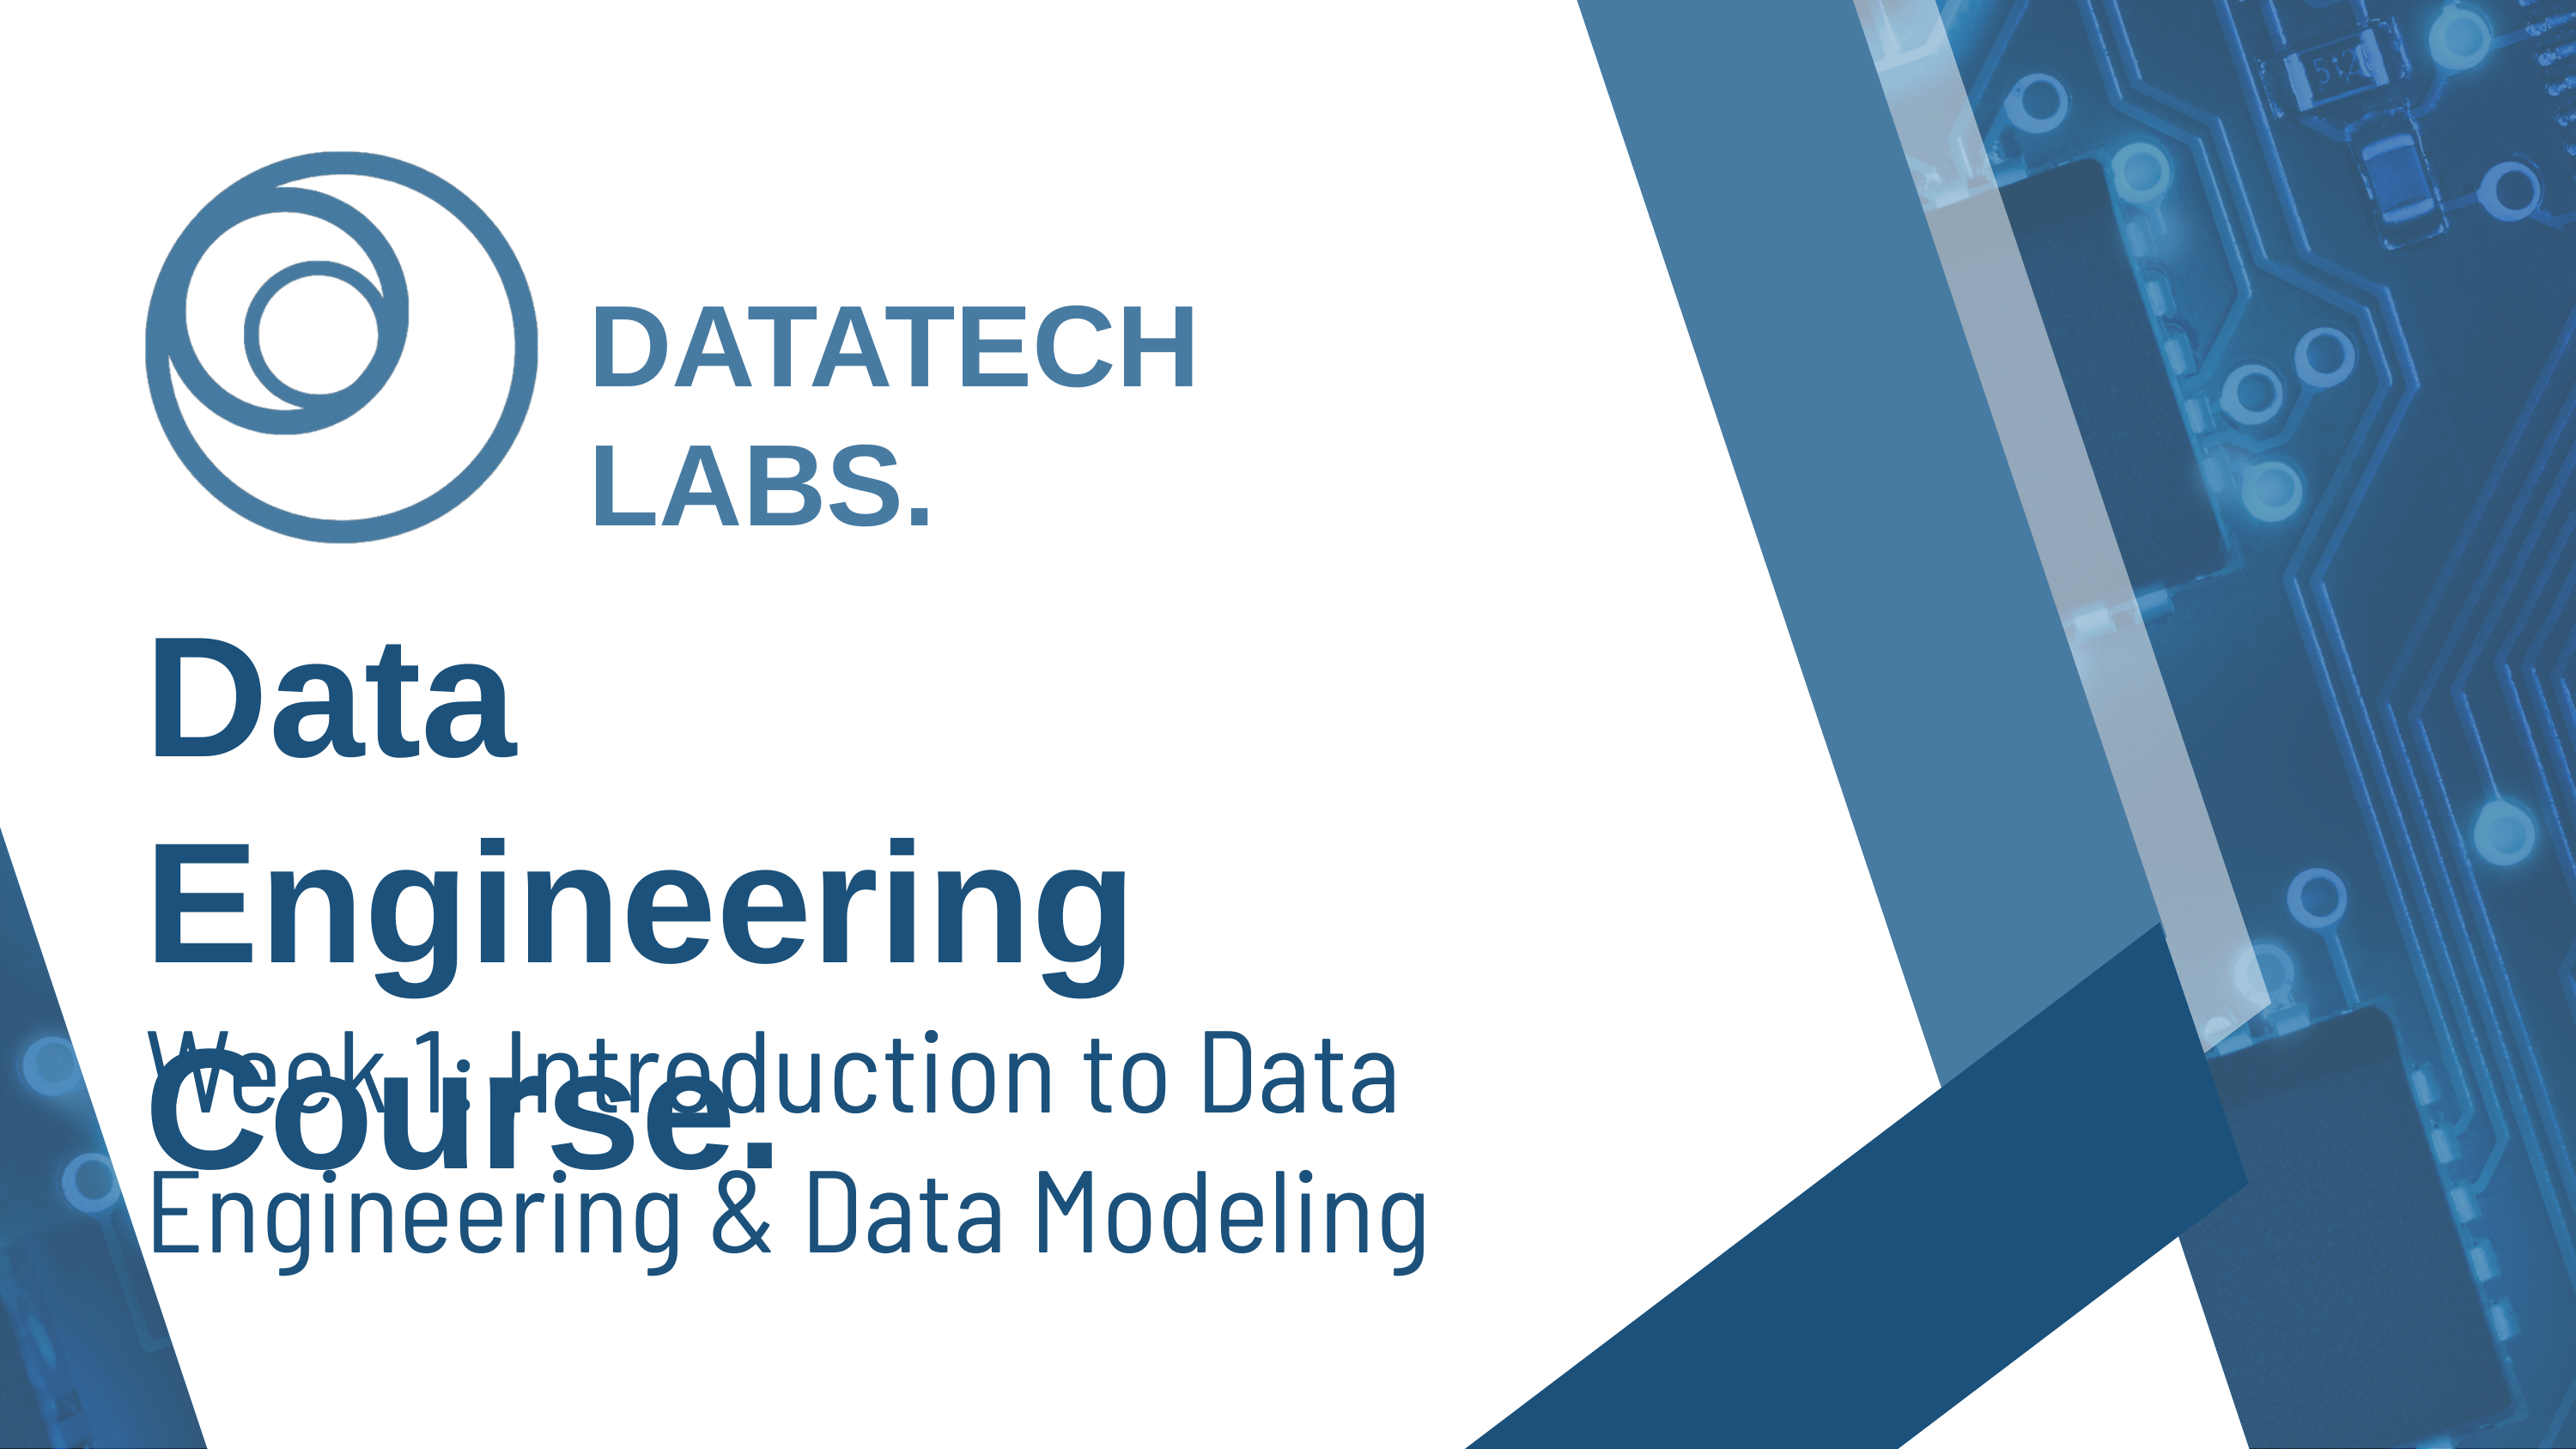

DATATECH LABS.

Data Engineering Course.
Week 1: Introduction to Data Engineering & Data Modeling